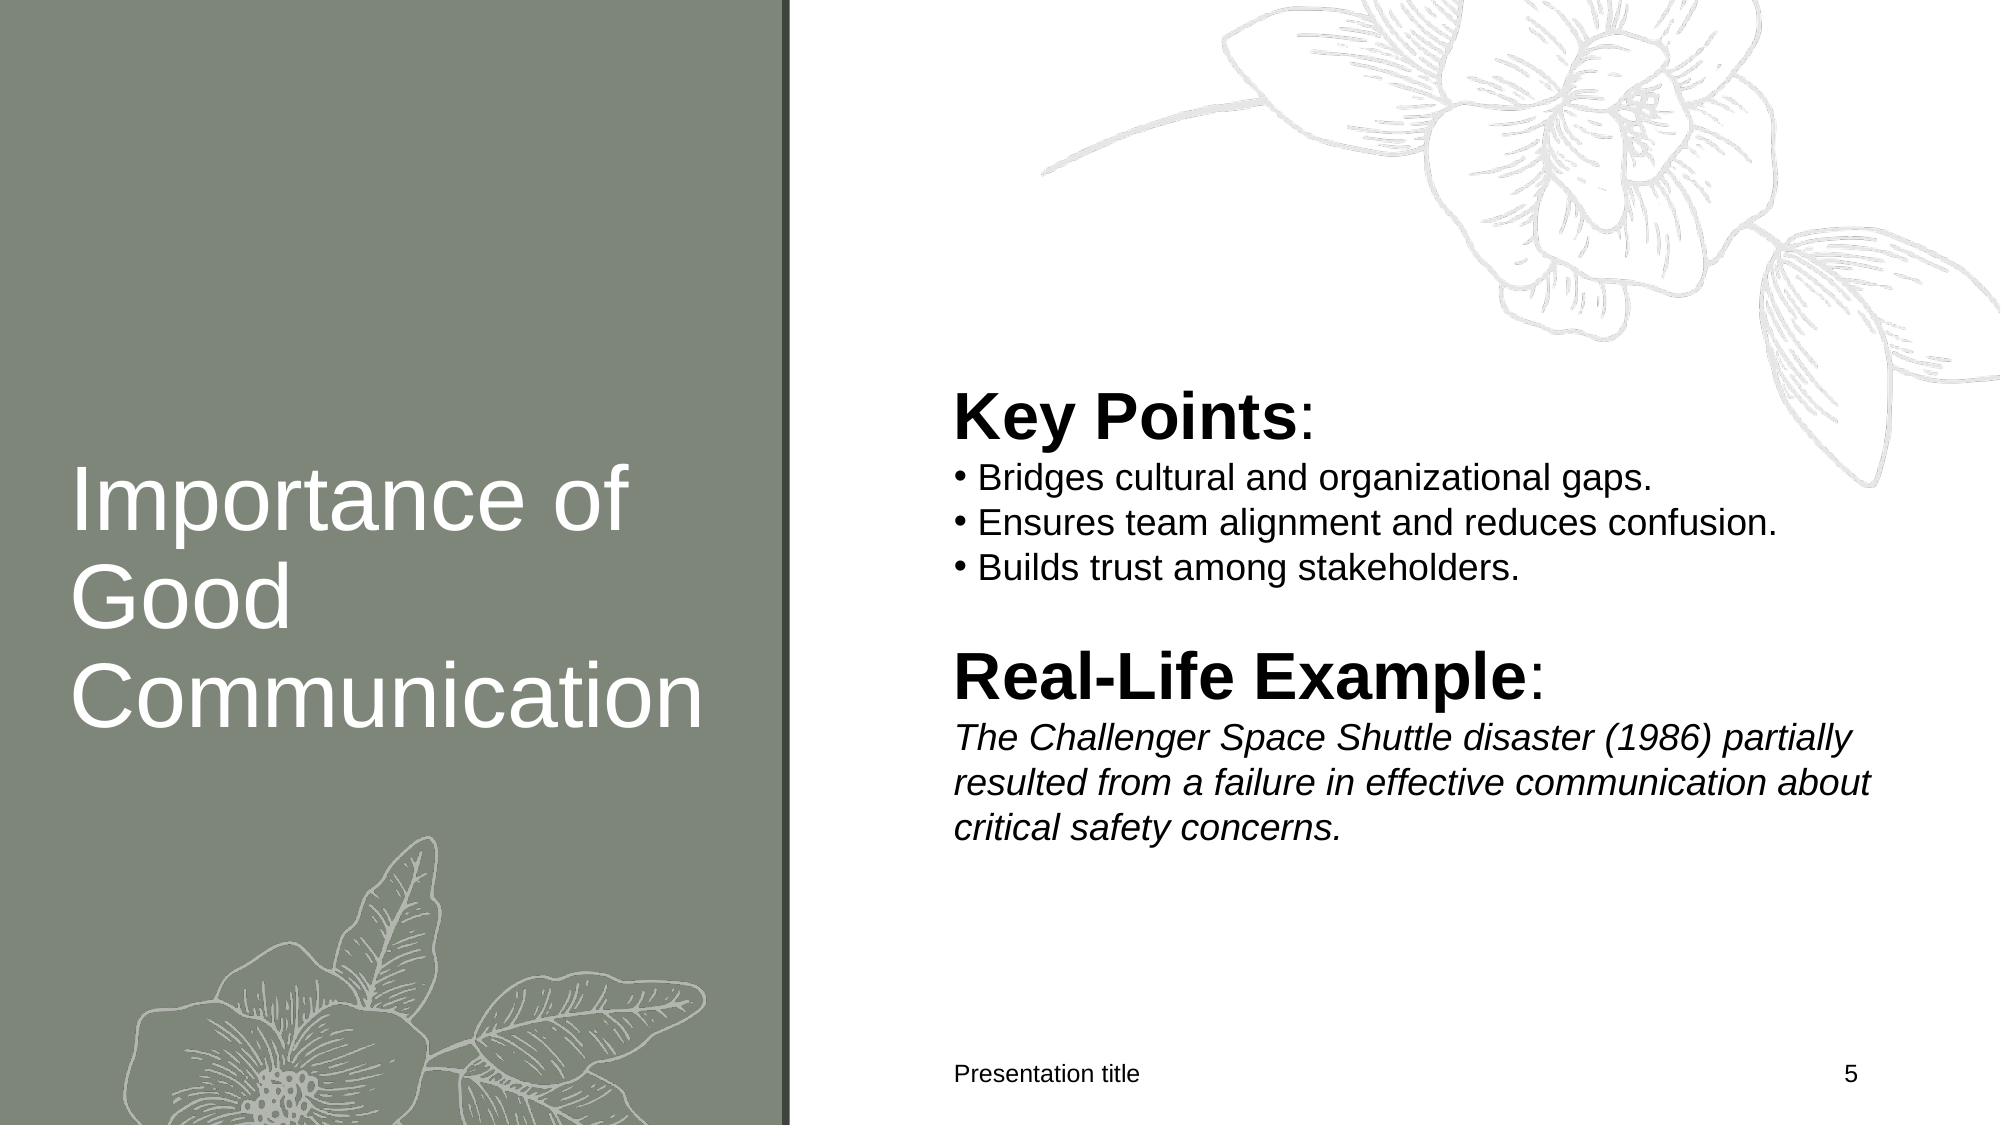

# Importance of Good Communication
Key Points:
 Bridges cultural and organizational gaps.
 Ensures team alignment and reduces confusion.
 Builds trust among stakeholders.

Real-Life Example:
The Challenger Space Shuttle disaster (1986) partially resulted from a failure in effective communication about critical safety concerns.
Presentation title
5